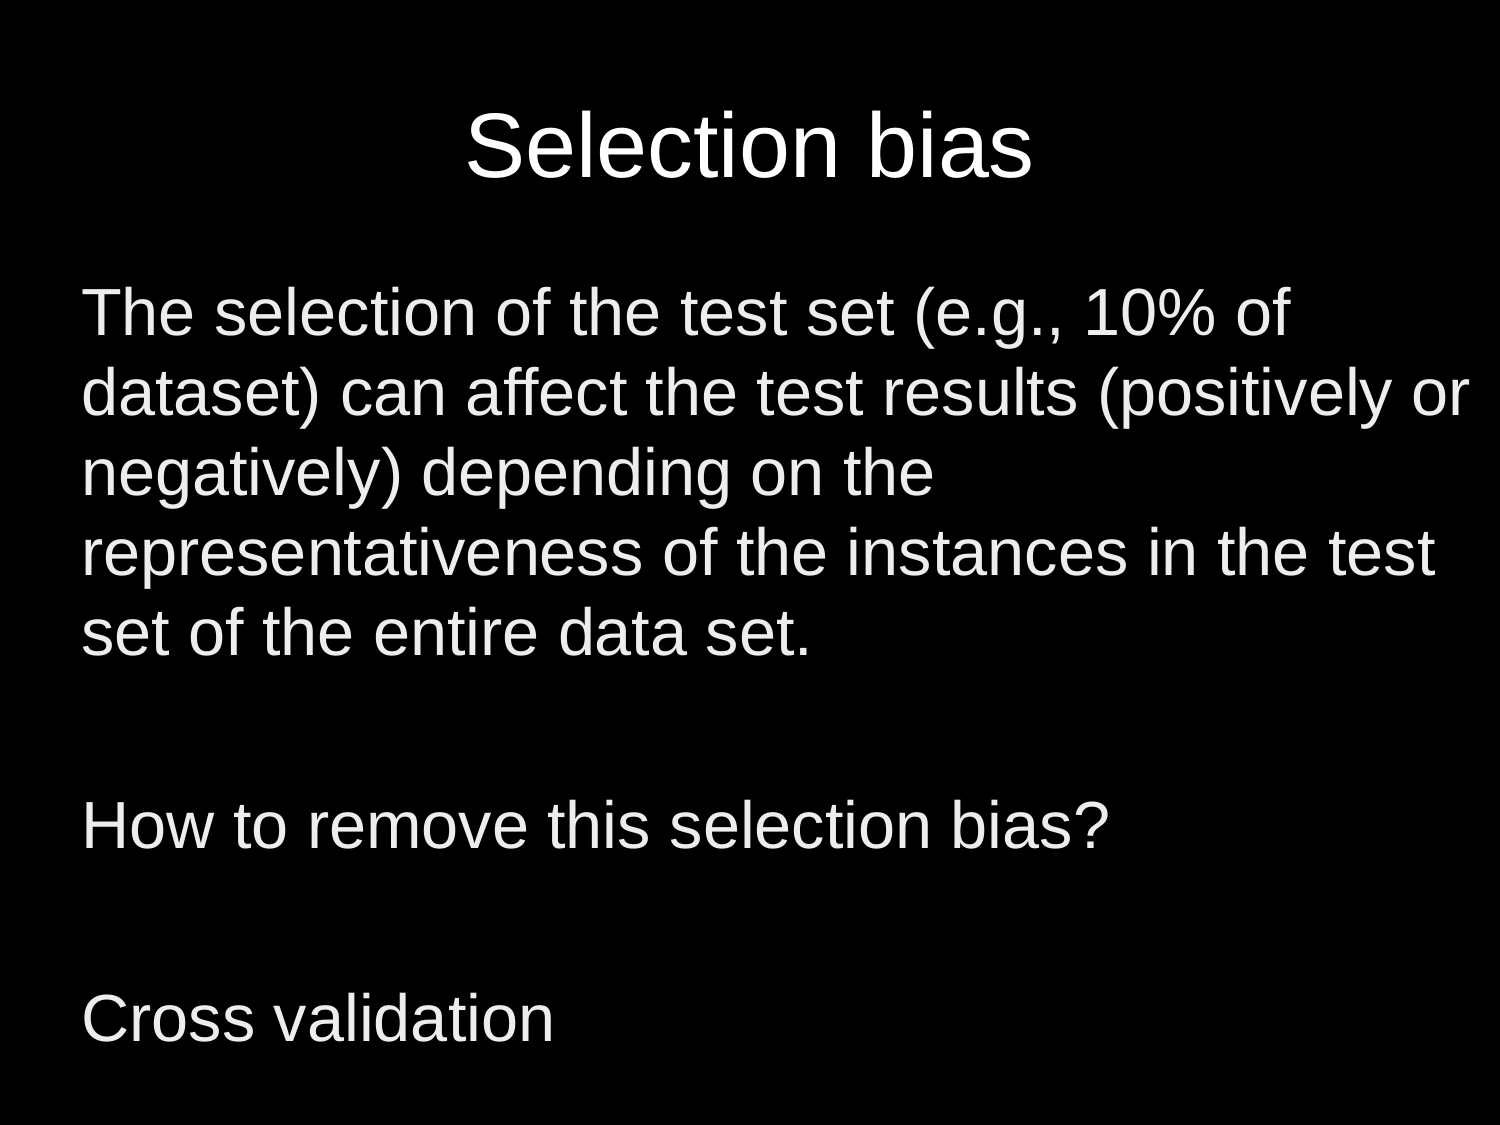

# Selection bias
The selection of the test set (e.g., 10% of dataset) can affect the test results (positively or negatively) depending on the representativeness of the instances in the test set of the entire data set.

How to remove this selection bias?

Cross validation
8